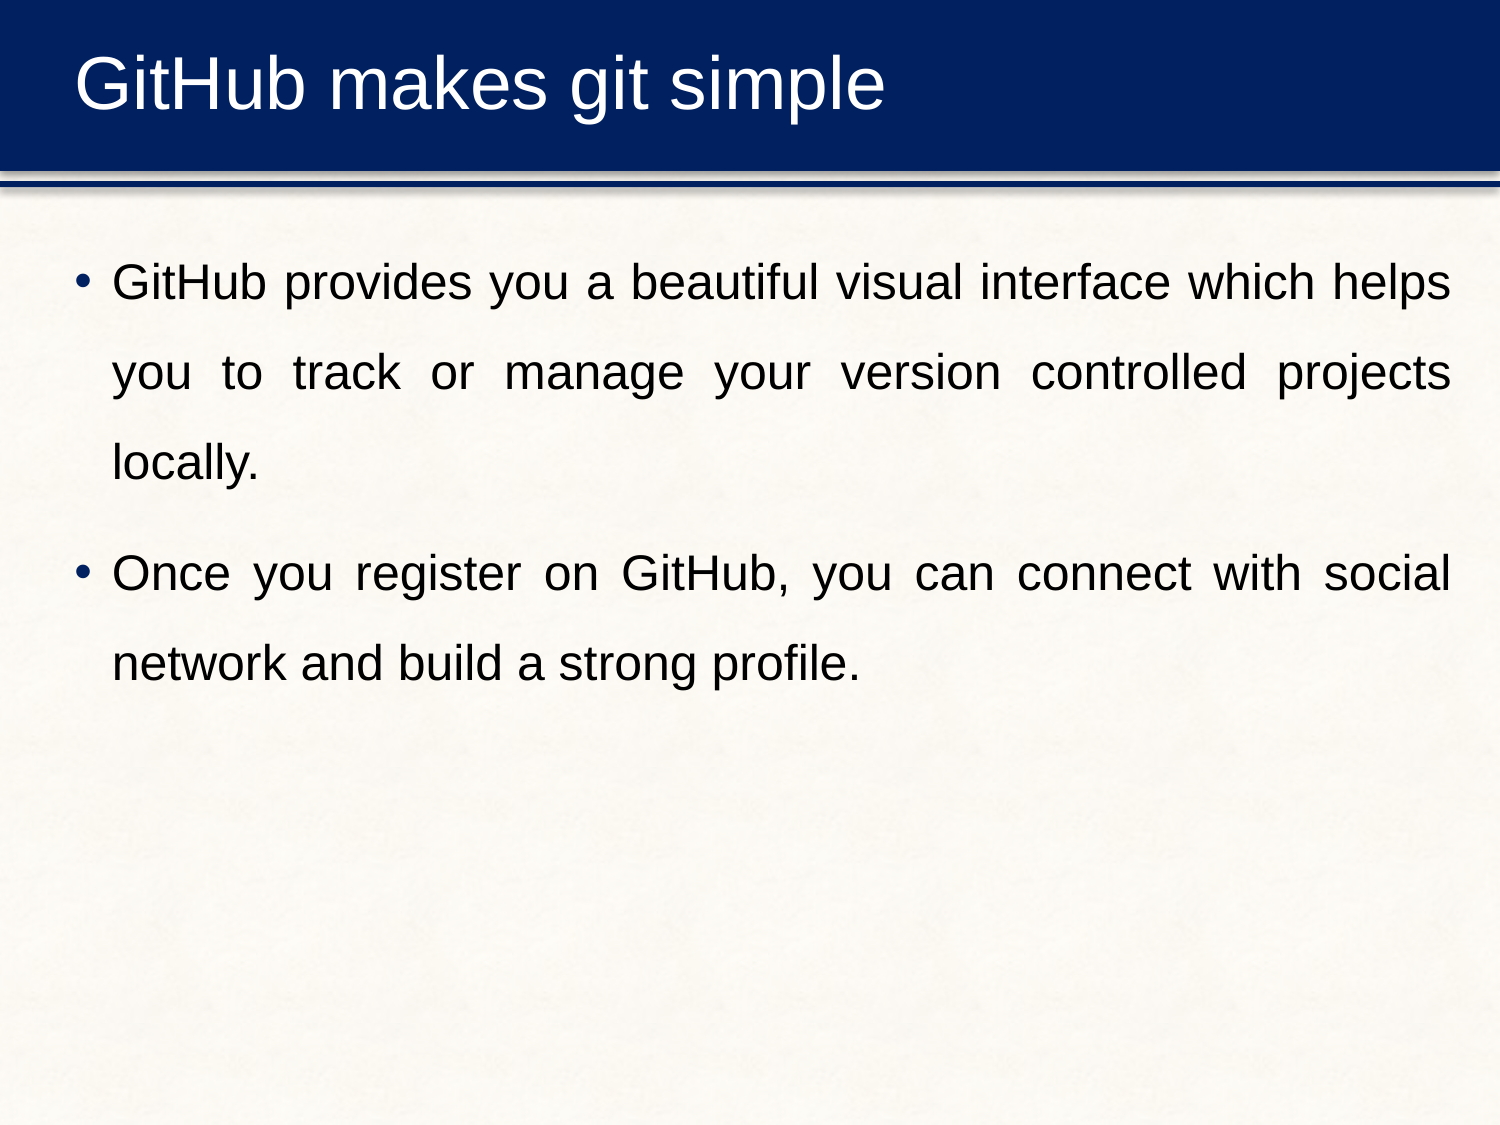

# GitHub makes git simple
GitHub provides you a beautiful visual interface which helps you to track or manage your version controlled projects locally.
Once you register on GitHub, you can connect with social network and build a strong profile.